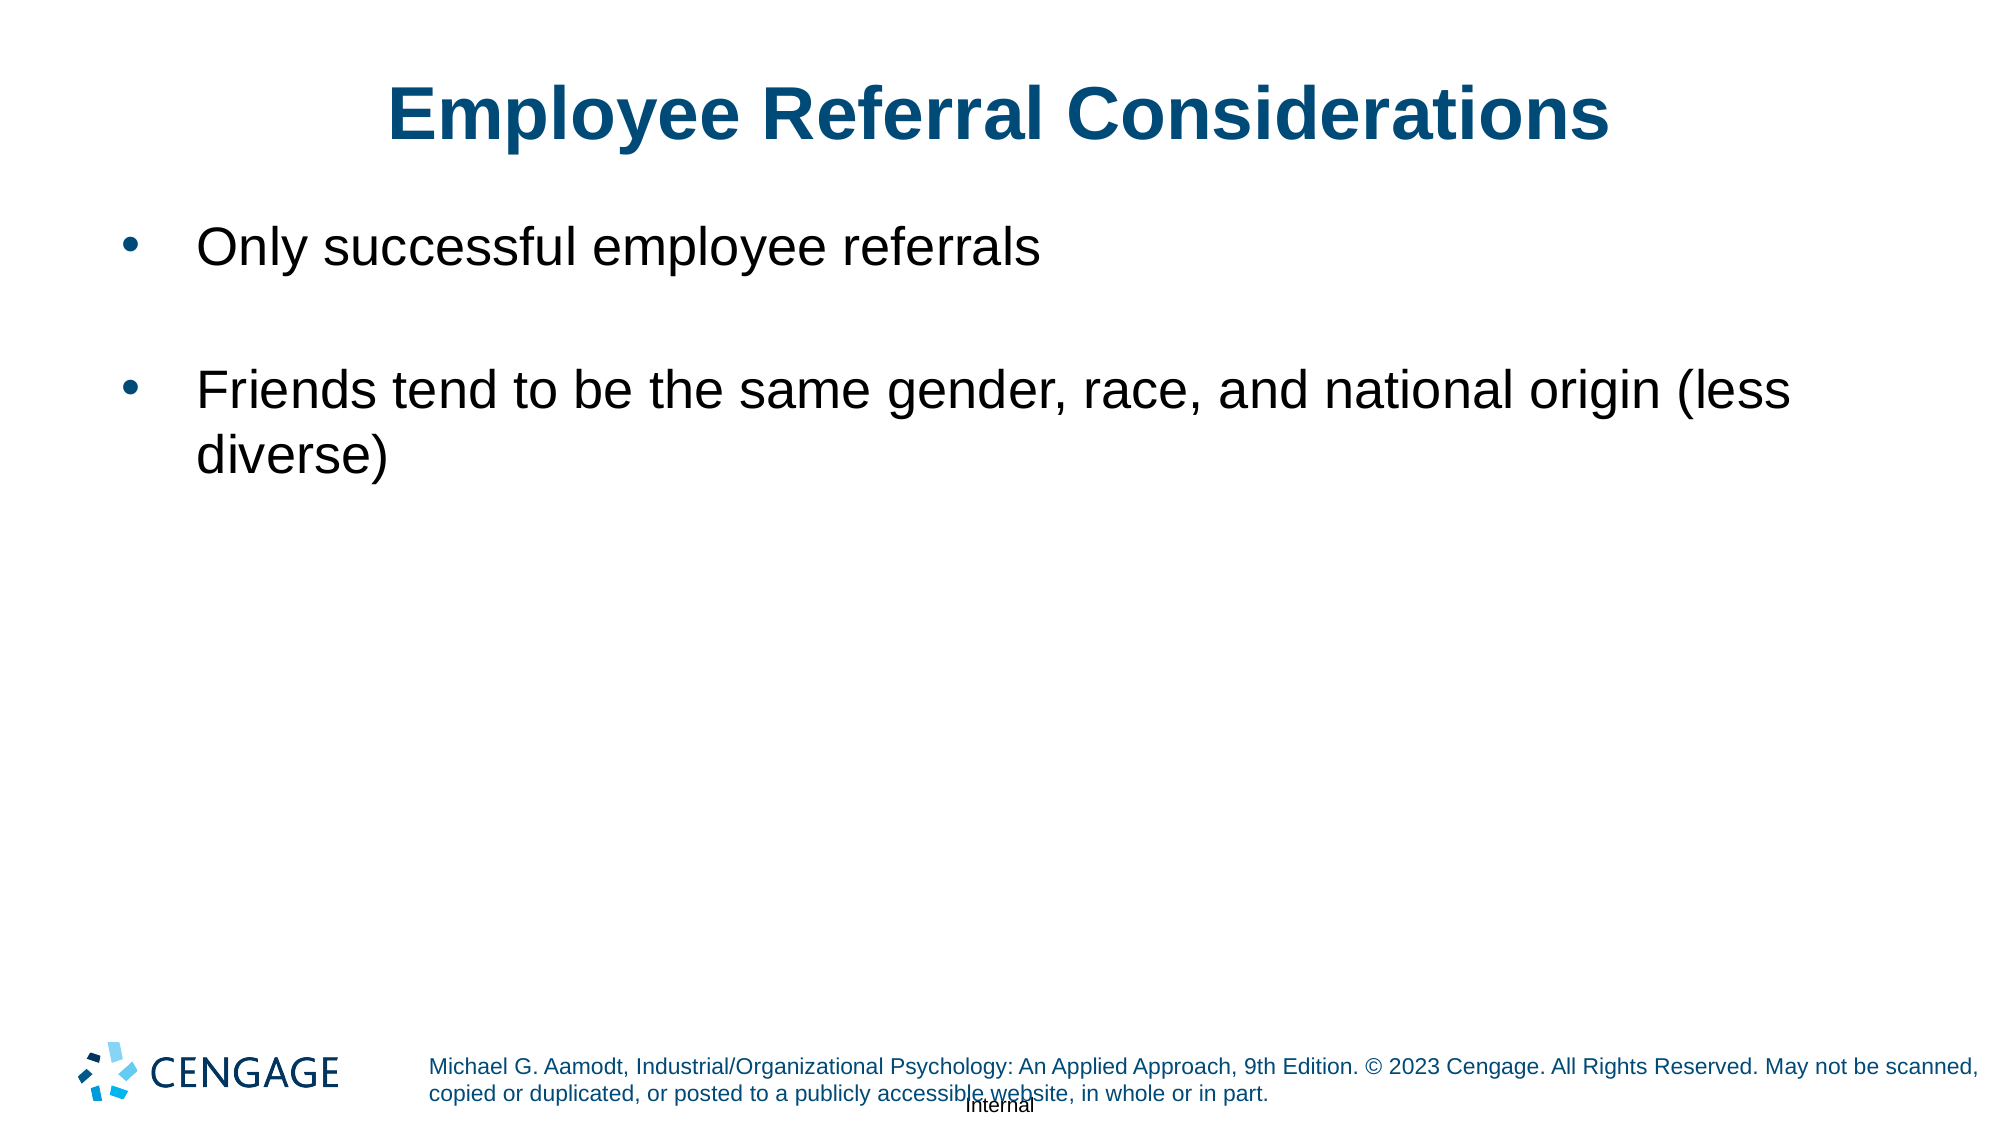

# Employee Referral Considerations
Only successful employee referrals
Friends tend to be the same gender, race, and national origin (less diverse)